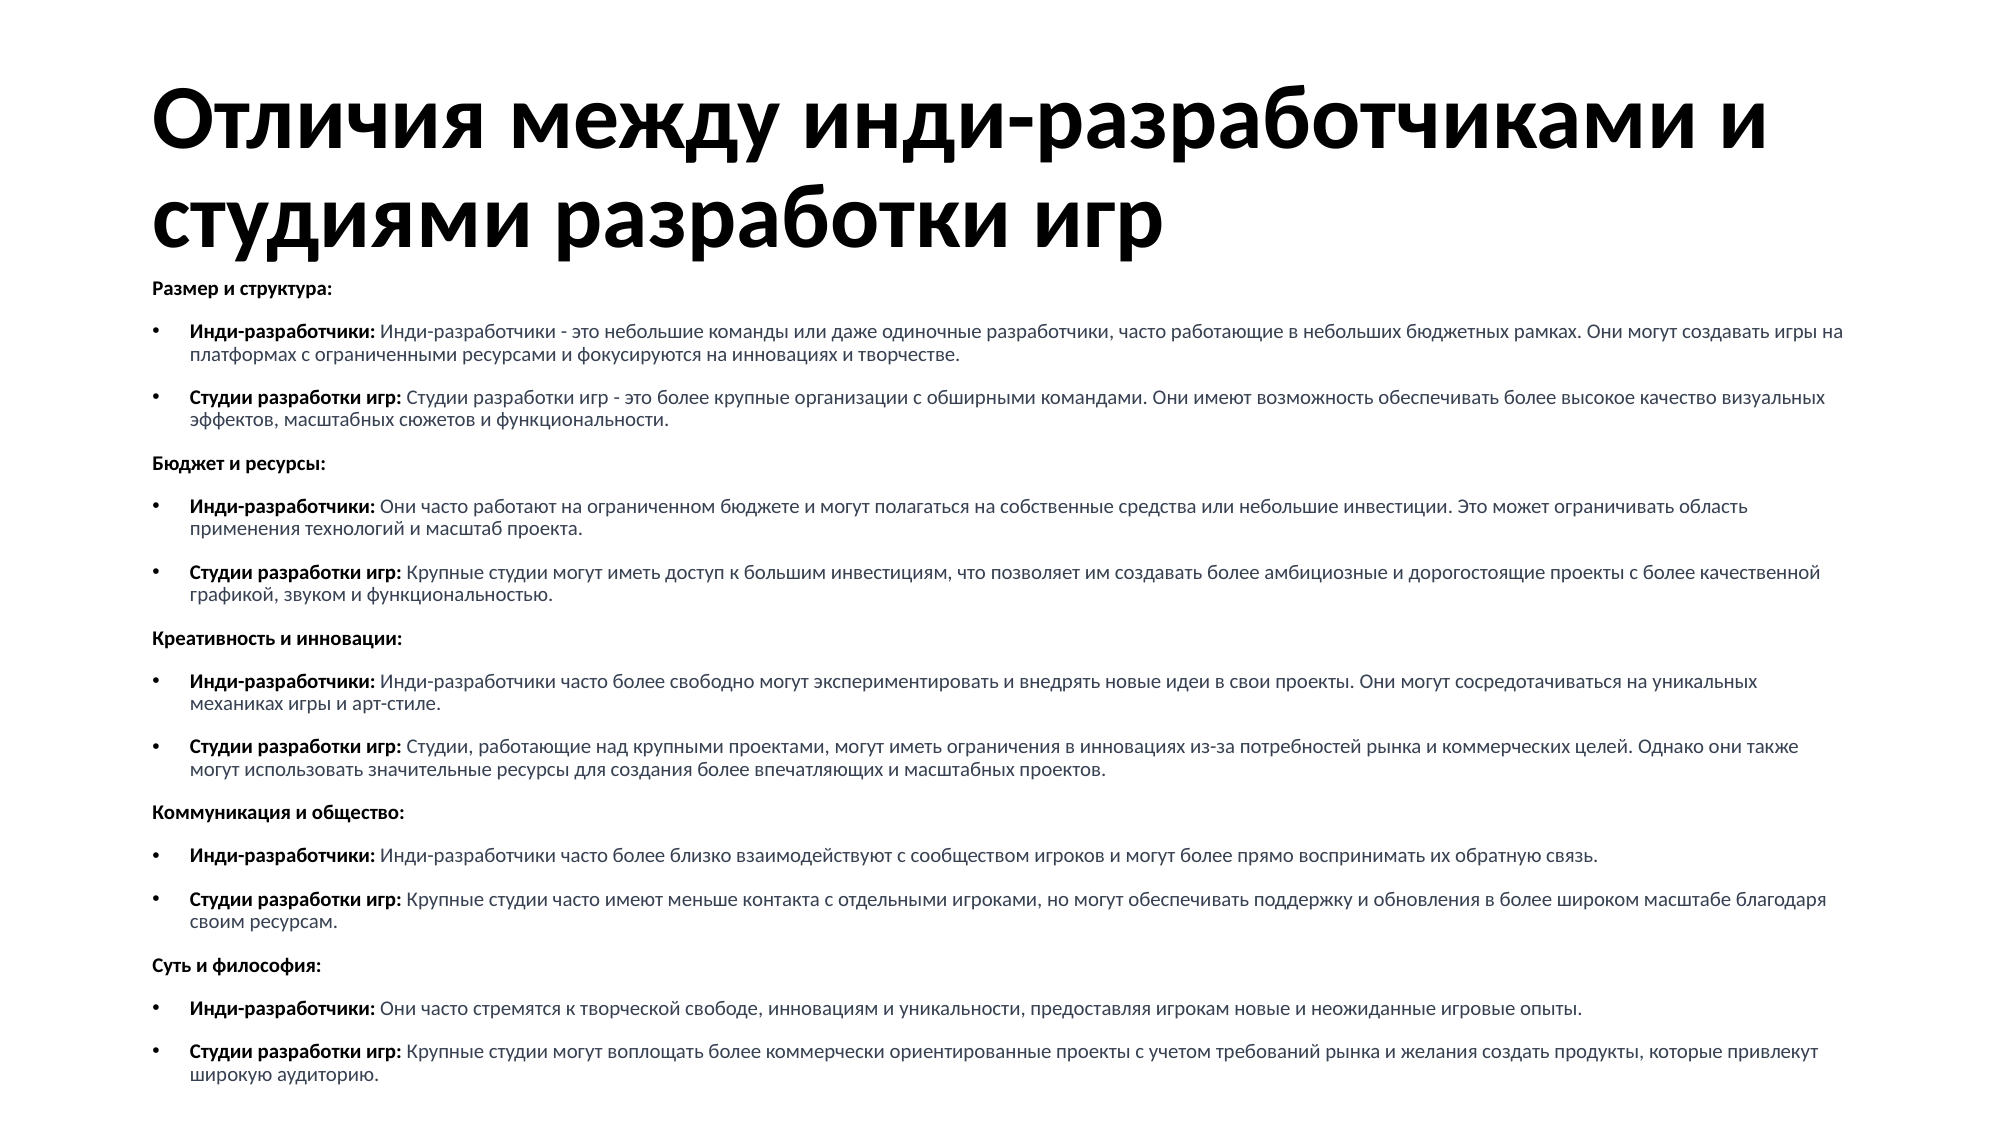

# Отличия между инди-разработчиками и студиями разработки игр
Размер и структура:
Инди-разработчики: Инди-разработчики - это небольшие команды или даже одиночные разработчики, часто работающие в небольших бюджетных рамках. Они могут создавать игры на платформах с ограниченными ресурсами и фокусируются на инновациях и творчестве.
Студии разработки игр: Студии разработки игр - это более крупные организации с обширными командами. Они имеют возможность обеспечивать более высокое качество визуальных эффектов, масштабных сюжетов и функциональности.
Бюджет и ресурсы:
Инди-разработчики: Они часто работают на ограниченном бюджете и могут полагаться на собственные средства или небольшие инвестиции. Это может ограничивать область применения технологий и масштаб проекта.
Студии разработки игр: Крупные студии могут иметь доступ к большим инвестициям, что позволяет им создавать более амбициозные и дорогостоящие проекты с более качественной графикой, звуком и функциональностью.
Креативность и инновации:
Инди-разработчики: Инди-разработчики часто более свободно могут экспериментировать и внедрять новые идеи в свои проекты. Они могут сосредотачиваться на уникальных механиках игры и арт-стиле.
Студии разработки игр: Студии, работающие над крупными проектами, могут иметь ограничения в инновациях из-за потребностей рынка и коммерческих целей. Однако они также могут использовать значительные ресурсы для создания более впечатляющих и масштабных проектов.
Коммуникация и общество:
Инди-разработчики: Инди-разработчики часто более близко взаимодействуют с сообществом игроков и могут более прямо воспринимать их обратную связь.
Студии разработки игр: Крупные студии часто имеют меньше контакта с отдельными игроками, но могут обеспечивать поддержку и обновления в более широком масштабе благодаря своим ресурсам.
Суть и философия:
Инди-разработчики: Они часто стремятся к творческой свободе, инновациям и уникальности, предоставляя игрокам новые и неожиданные игровые опыты.
Студии разработки игр: Крупные студии могут воплощать более коммерчески ориентированные проекты с учетом требований рынка и желания создать продукты, которые привлекут широкую аудиторию.